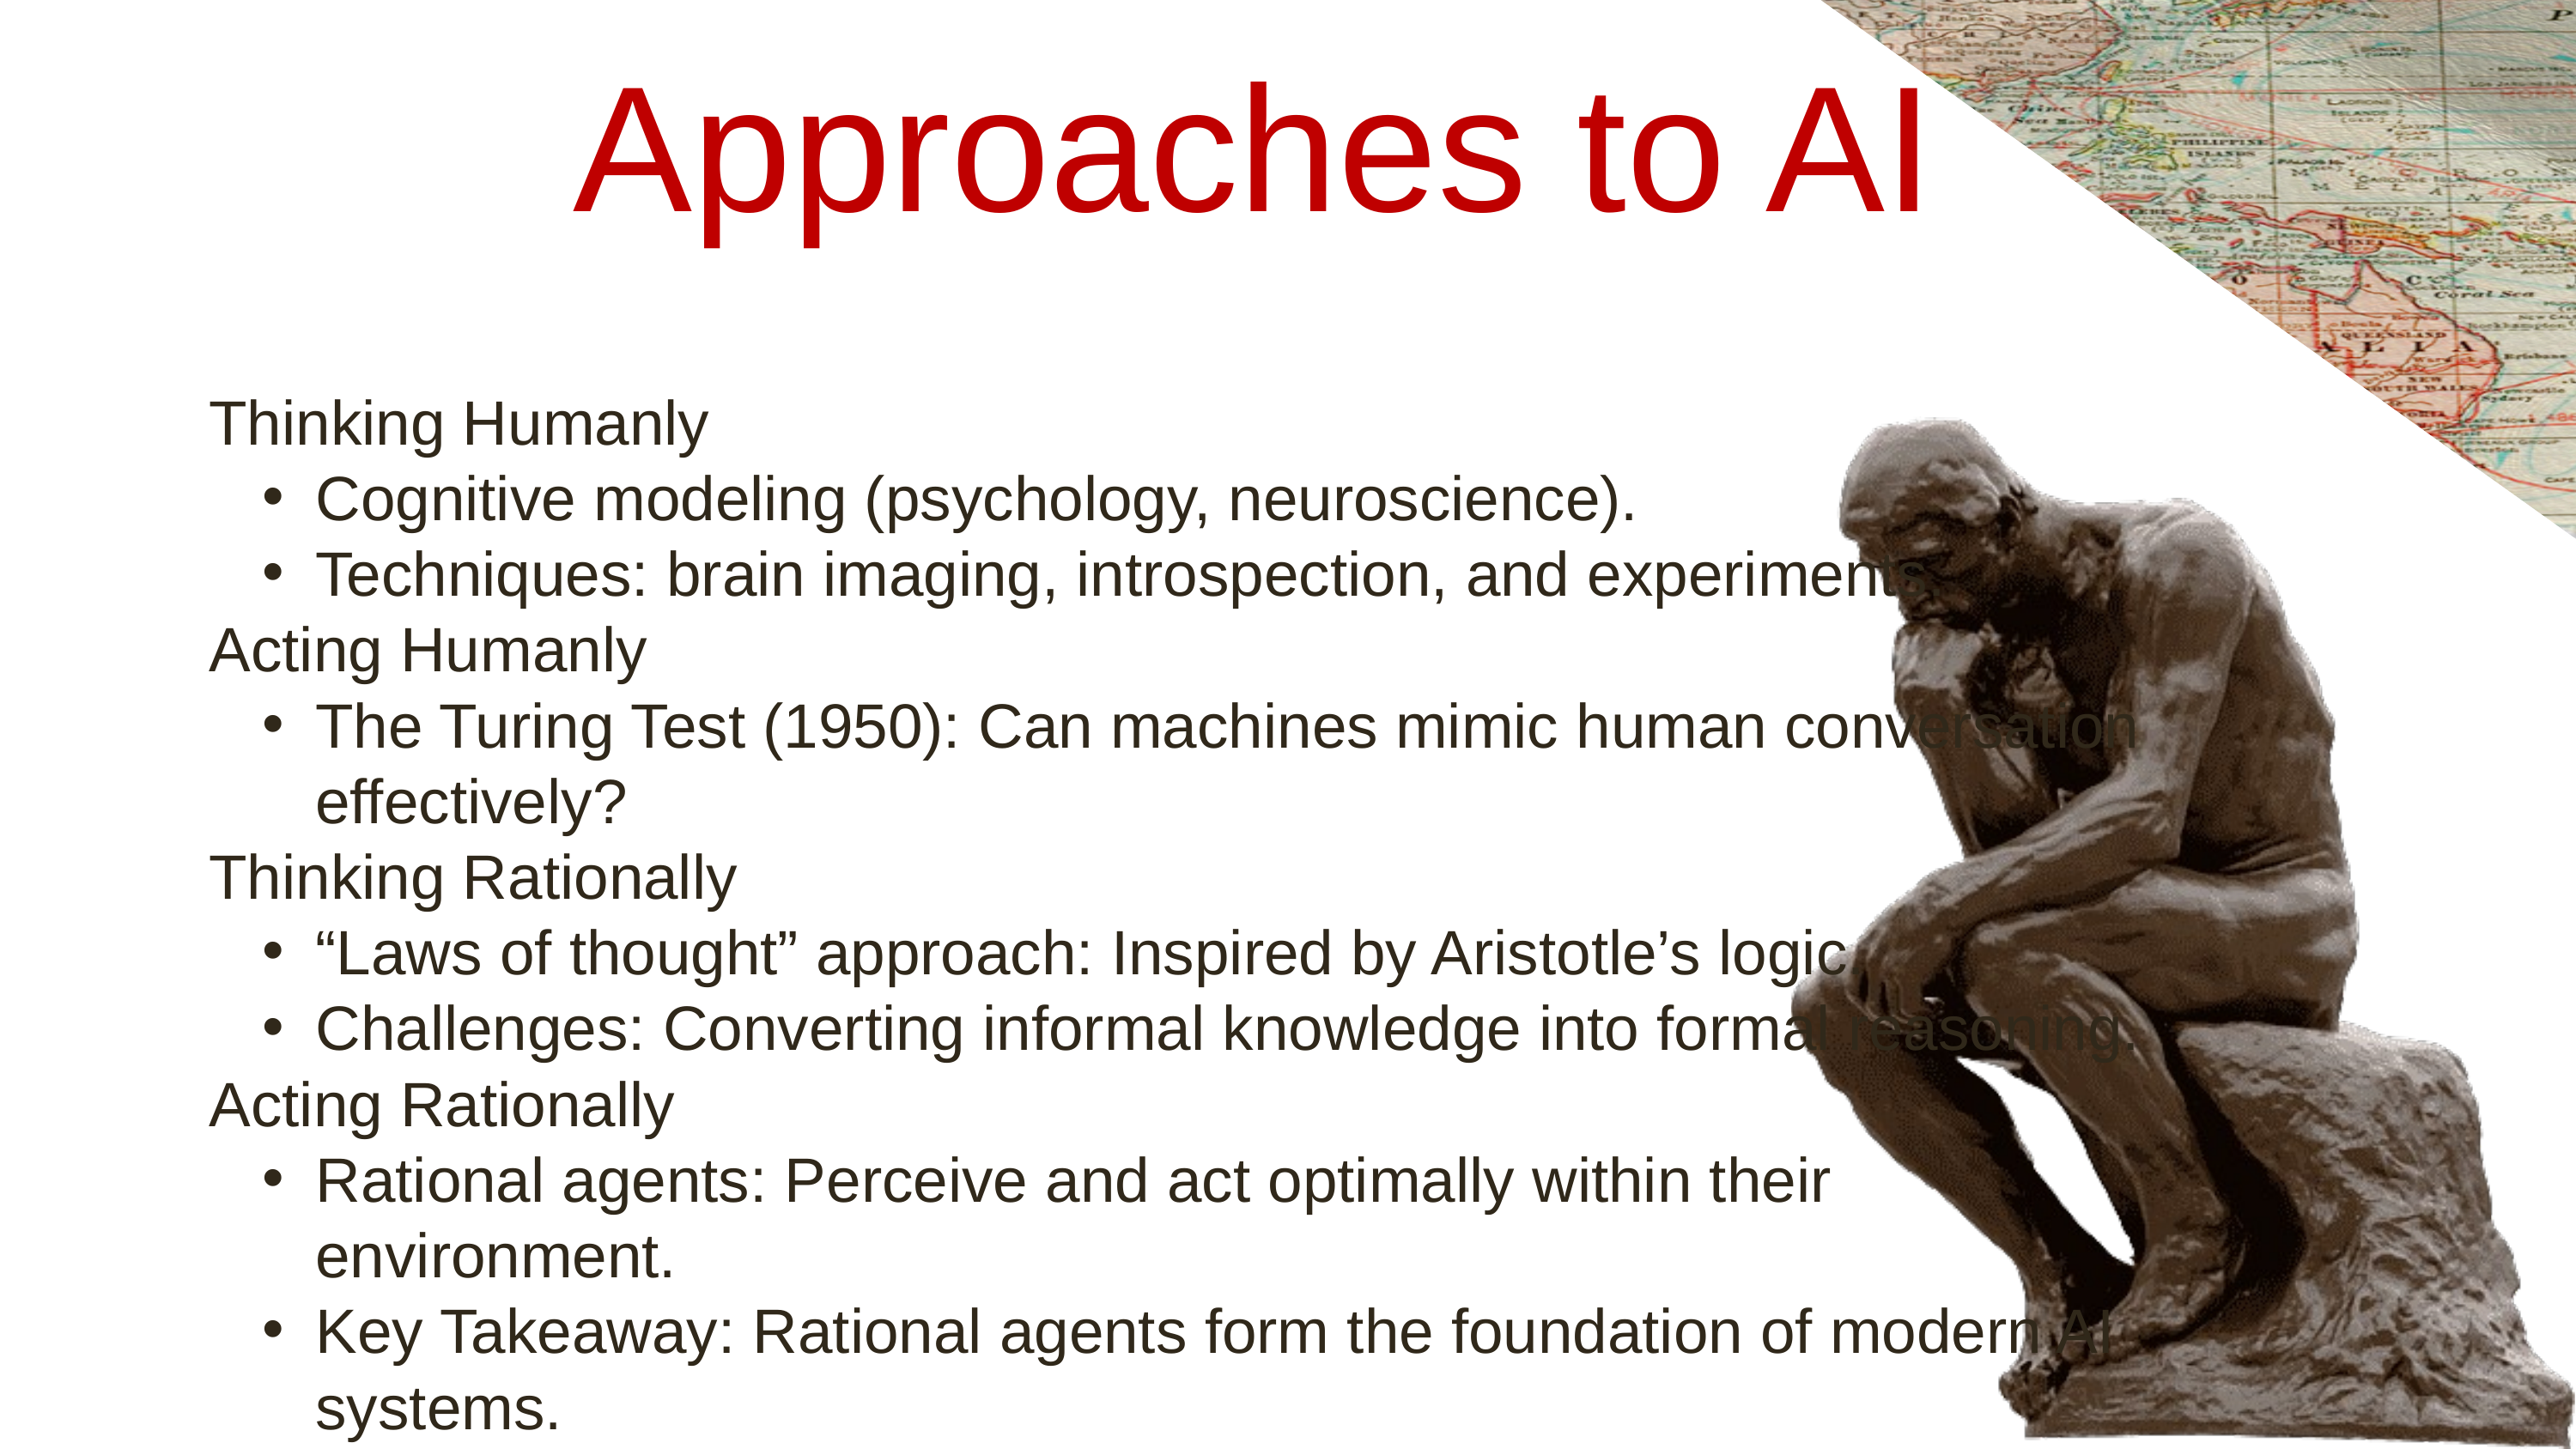

Approaches to AI

Thinking Humanly
Cognitive modeling (psychology, neuroscience).
Techniques: brain imaging, introspection, and experiments.
Acting Humanly
The Turing Test (1950): Can machines mimic human conversation effectively?
Thinking Rationally
“Laws of thought” approach: Inspired by Aristotle’s logic.
Challenges: Converting informal knowledge into formal reasoning.
Acting Rationally
Rational agents: Perceive and act optimally within their environment.
Key Takeaway: Rational agents form the foundation of modern AI systems.